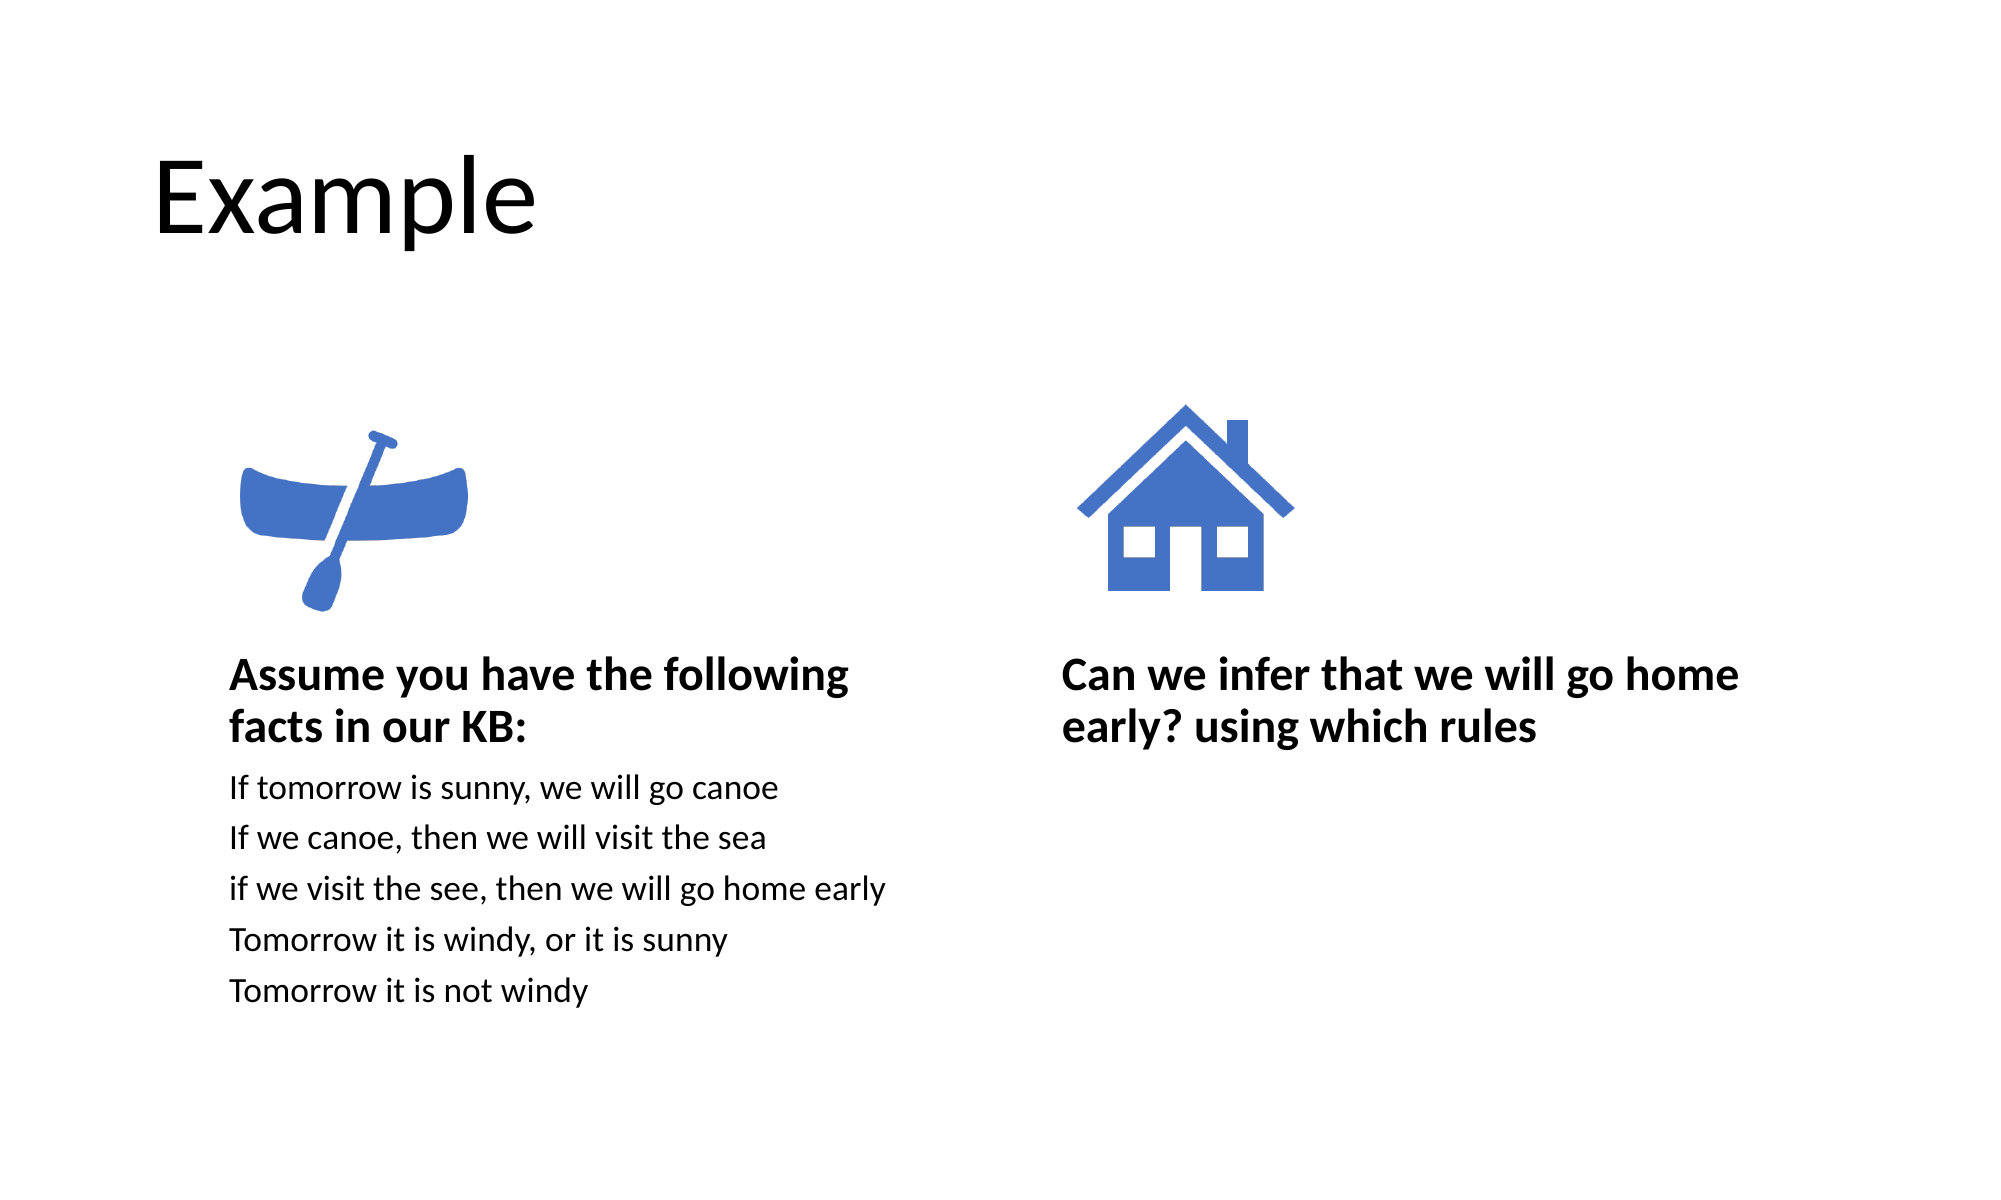

# Example
Assume you have the following facts in our KB:
If tomorrow is sunny, we will go canoe
If we canoe, then we will visit the sea
if we visit the see, then we will go home early
Tomorrow it is windy, or it is sunny
Tomorrow it is not windy
Can we infer that we will go home early? using which rules